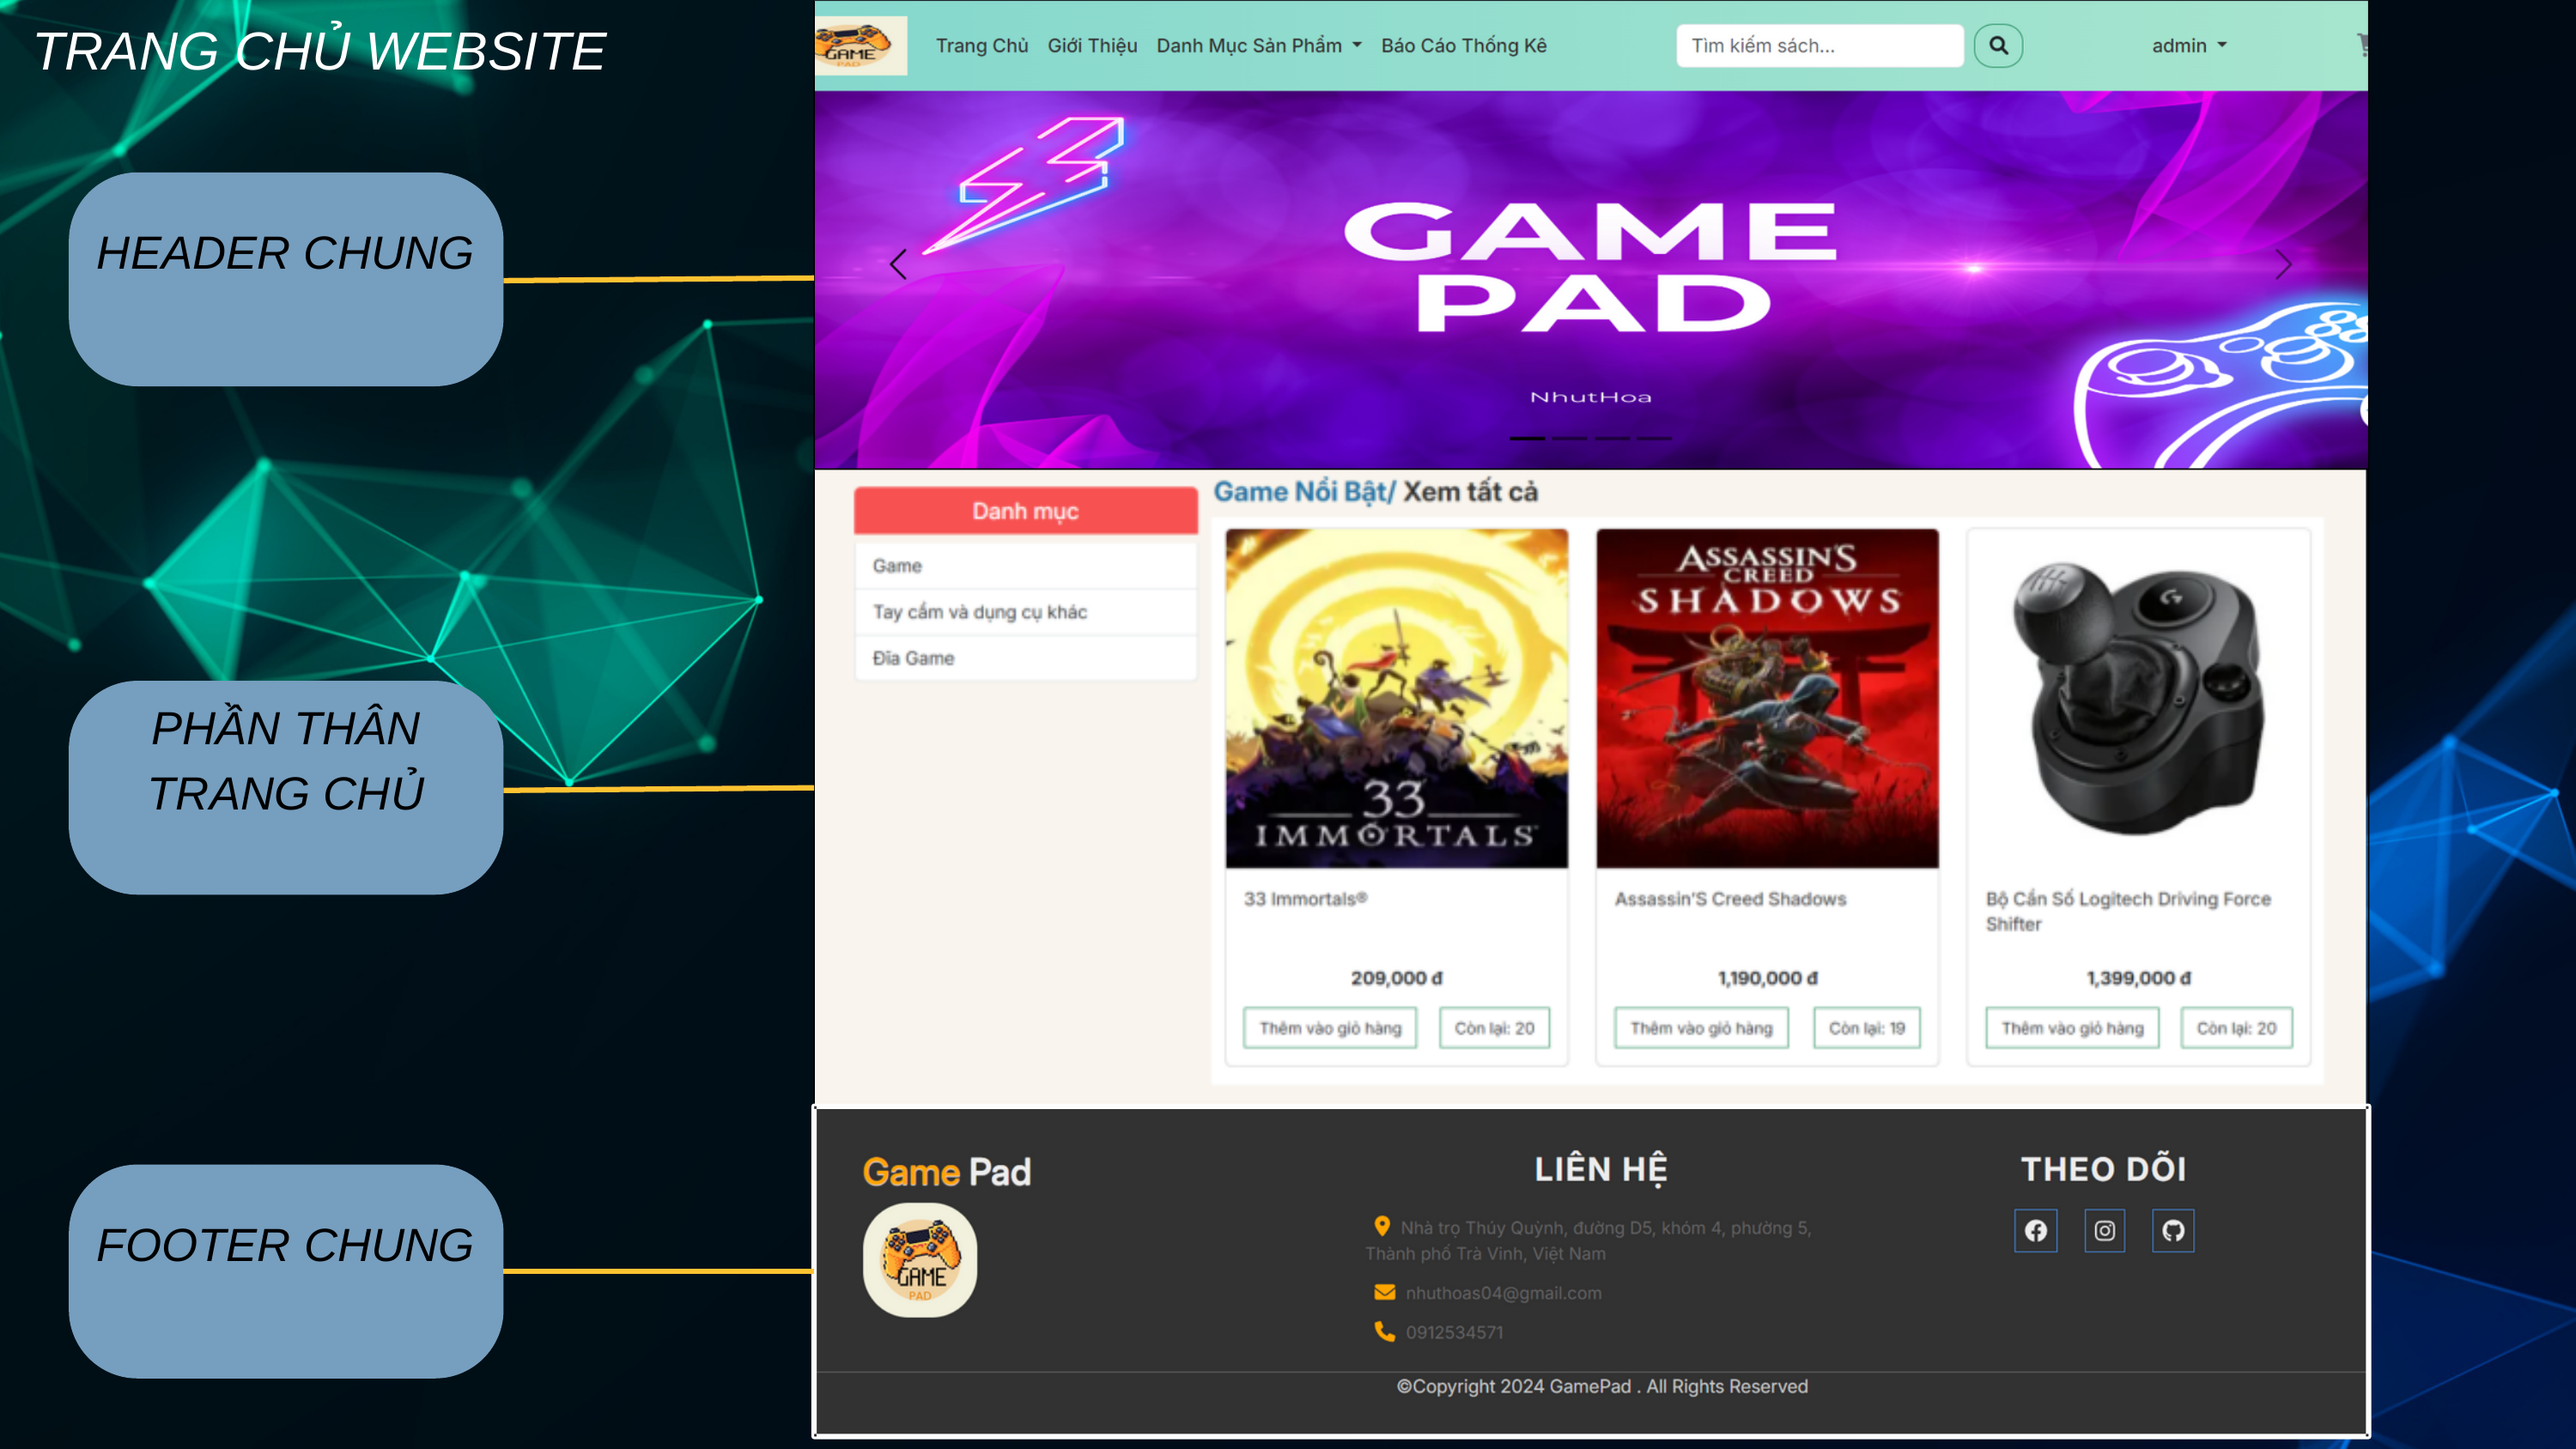

TRANG CHỦ WEBSITE

HEADER CHUNG

PHẦN THÂN TRANG CHỦ

FOOTER CHUNG